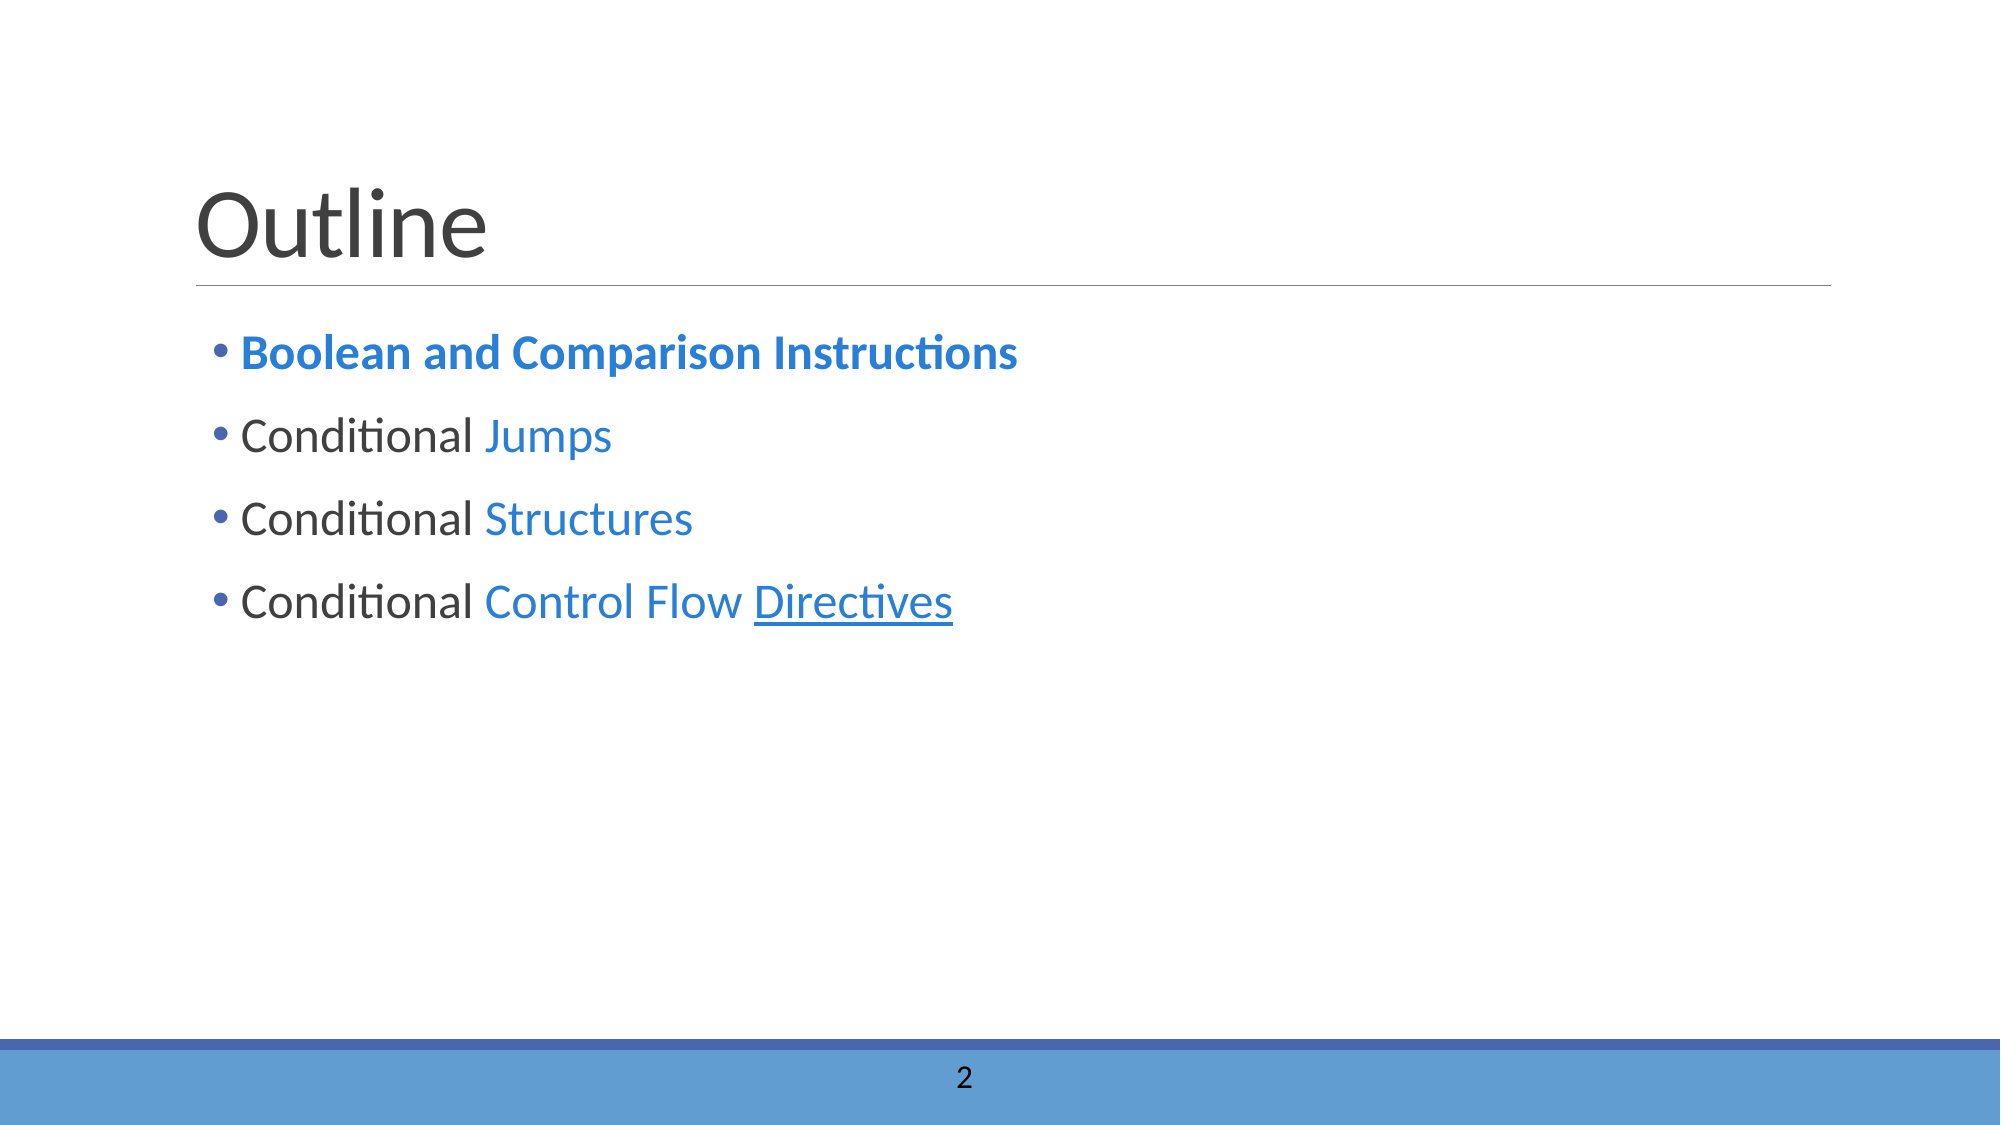

# Outline
 Boolean and Comparison Instructions
 Conditional Jumps
 Conditional Structures
 Conditional Control Flow Directives
2